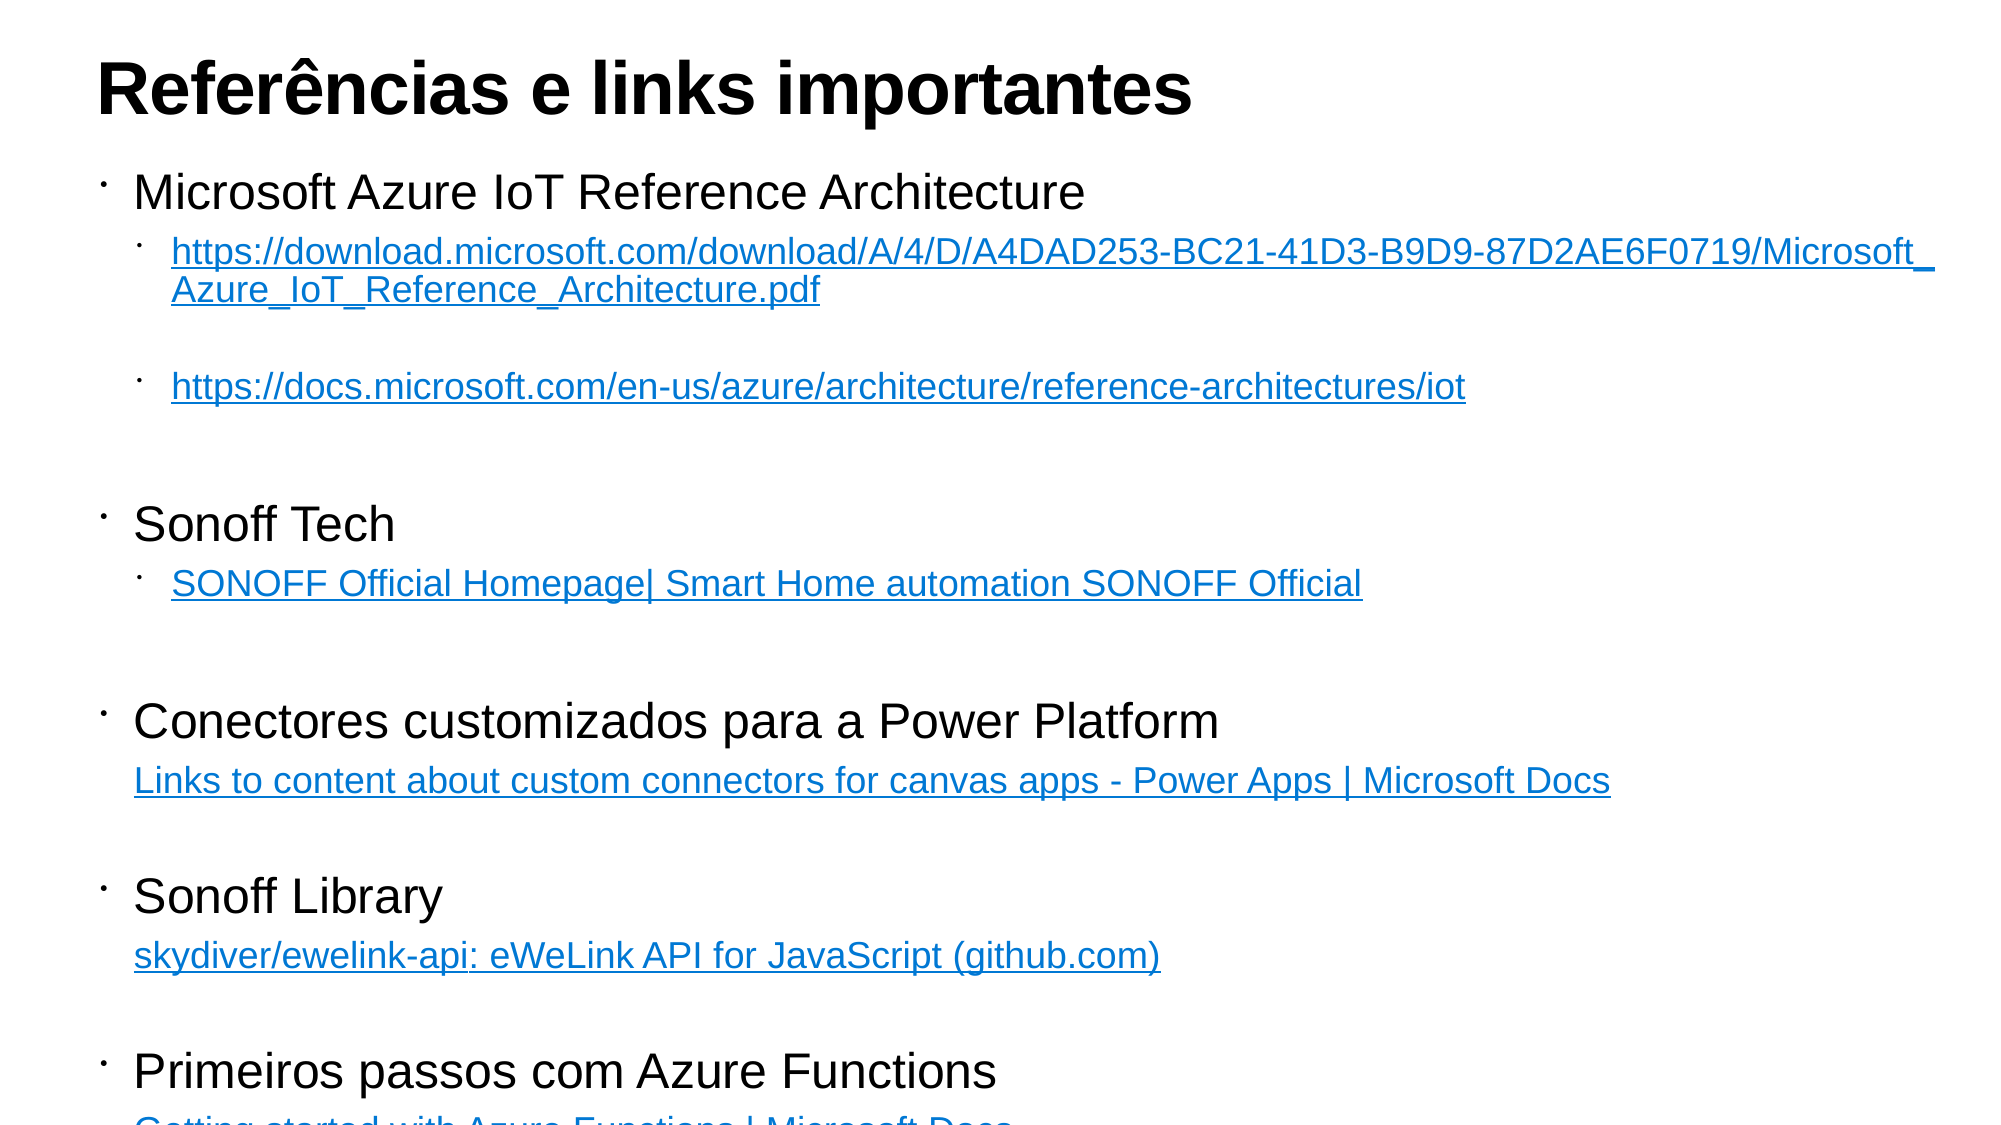

# Referências e links importantes
Microsoft Azure IoT Reference Architecture
https://download.microsoft.com/download/A/4/D/A4DAD253-BC21-41D3-B9D9-87D2AE6F0719/Microsoft_Azure_IoT_Reference_Architecture.pdf
https://docs.microsoft.com/en-us/azure/architecture/reference-architectures/iot

Sonoff Tech
SONOFF Official Homepage| Smart Home automation SONOFF Official

Conectores customizados para a Power Platform
Links to content about custom connectors for canvas apps - Power Apps | Microsoft Docs

Sonoff Library
skydiver/ewelink-api: eWeLink API for JavaScript (github.com)

Primeiros passos com Azure Functions
Getting started with Azure Functions | Microsoft Docs